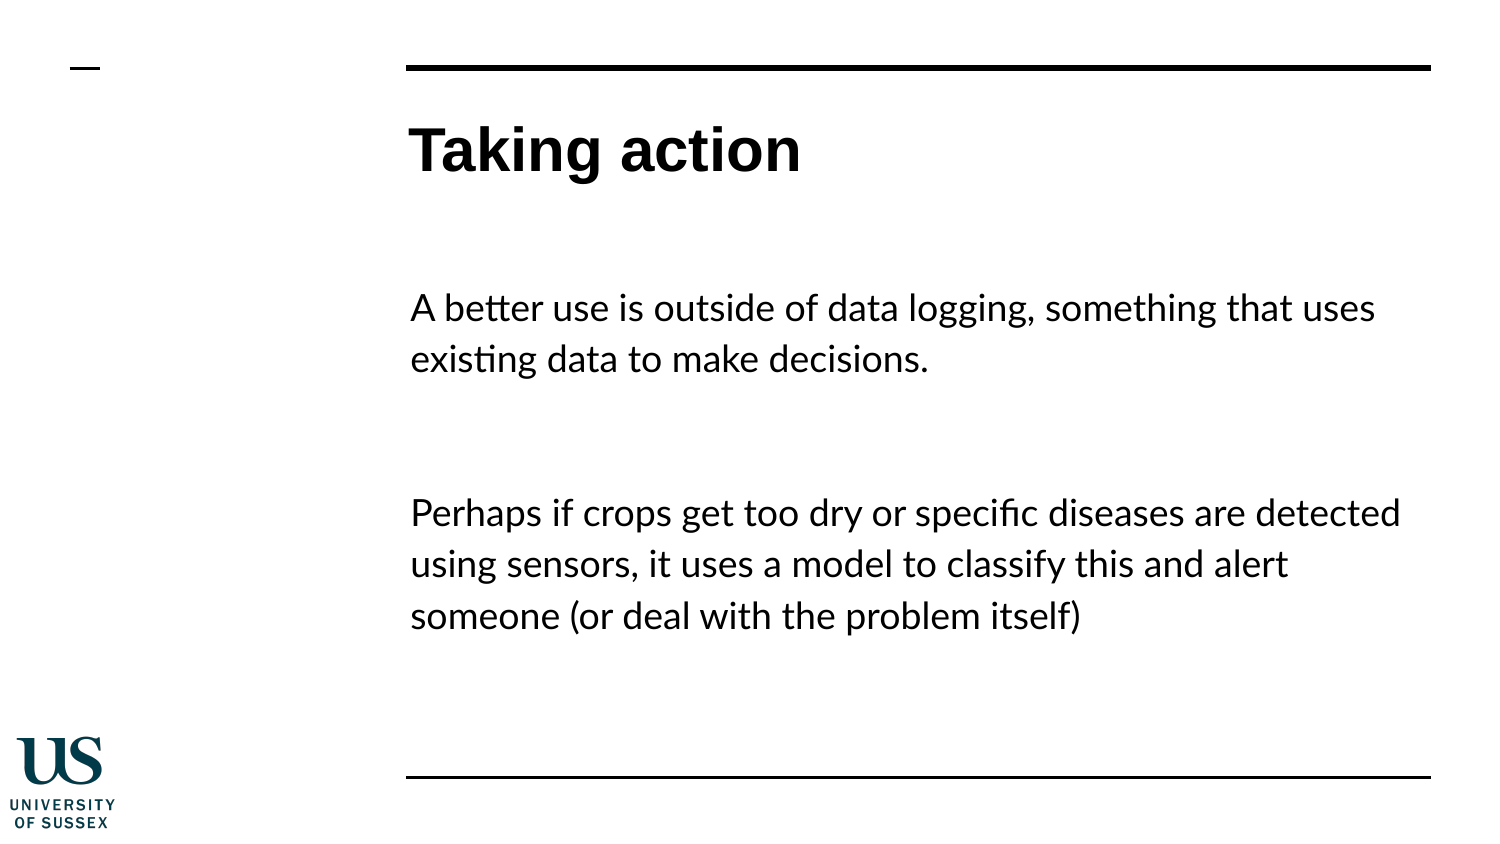

# Taking action
A better use is outside of data logging, something that uses existing data to make decisions.

Perhaps if crops get too dry or specific diseases are detected using sensors, it uses a model to classify this and alert someone (or deal with the problem itself)